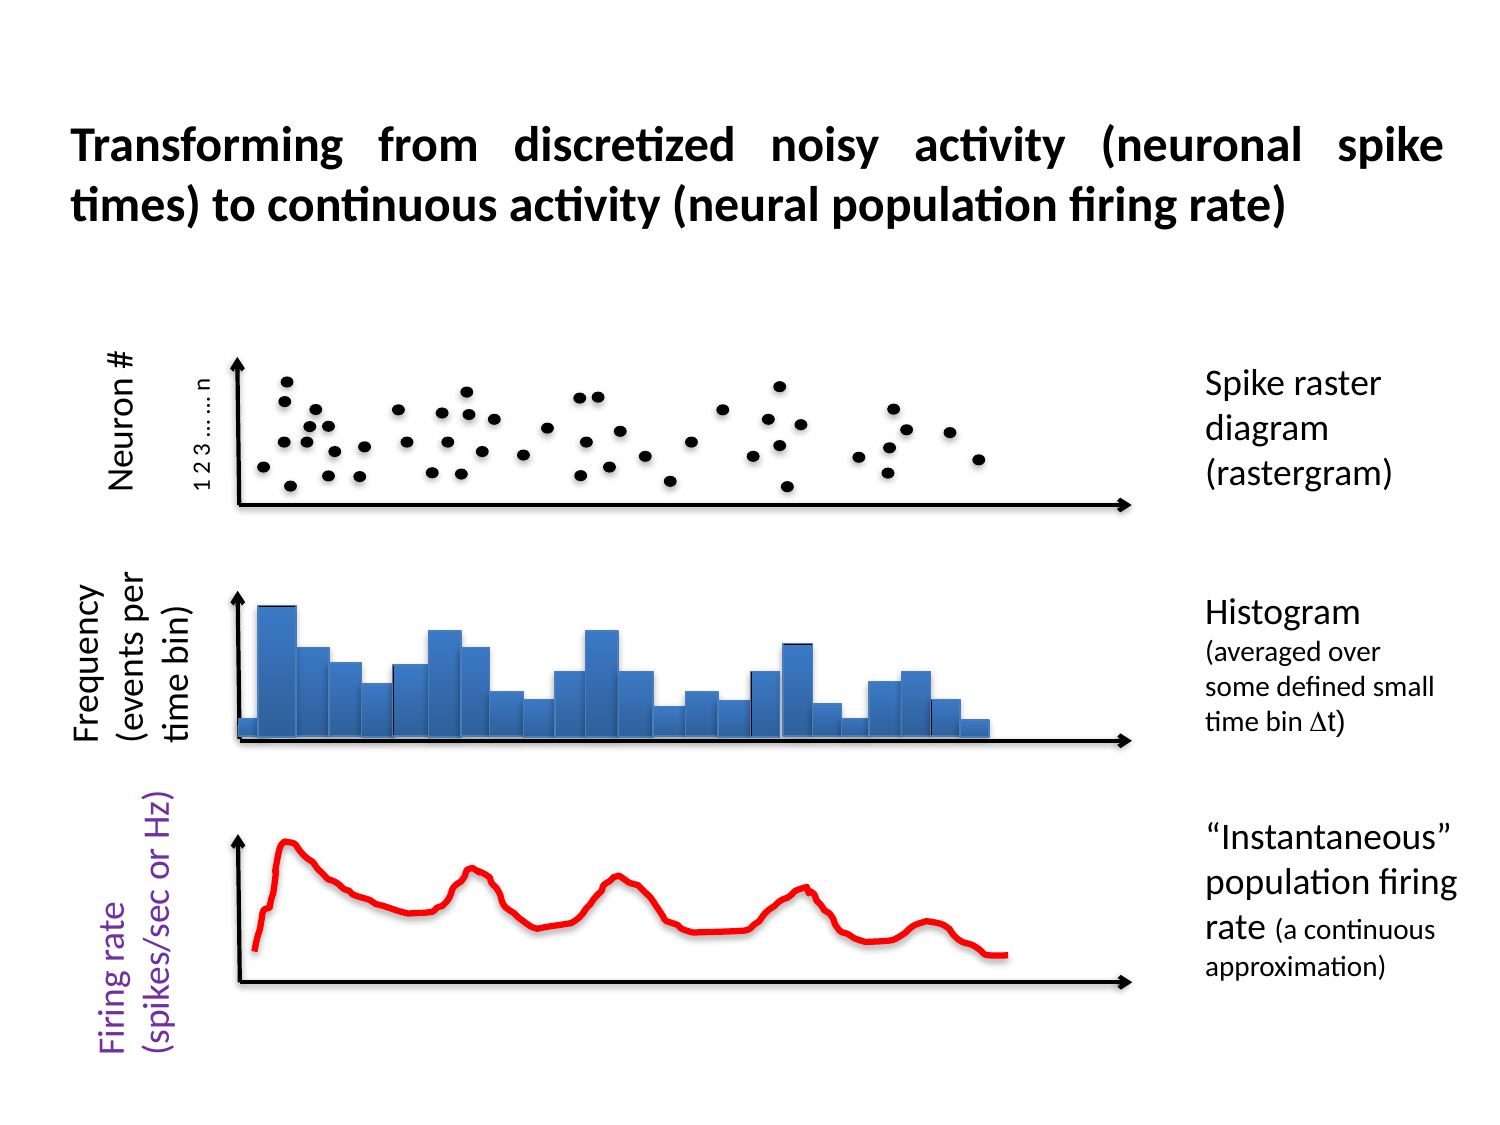

Transforming from discretized noisy activity (neuronal spike times) to continuous activity (neural population firing rate)
Neuron #

1 2 3 … … n
Spike raster diagram (rastergram)

Frequency (events per time bin)
Histogram
(averaged over some defined small time bin Δt)

“Instantaneous” population firing rate (a continuous approximation)

Firing rate
(spikes/sec or Hz)